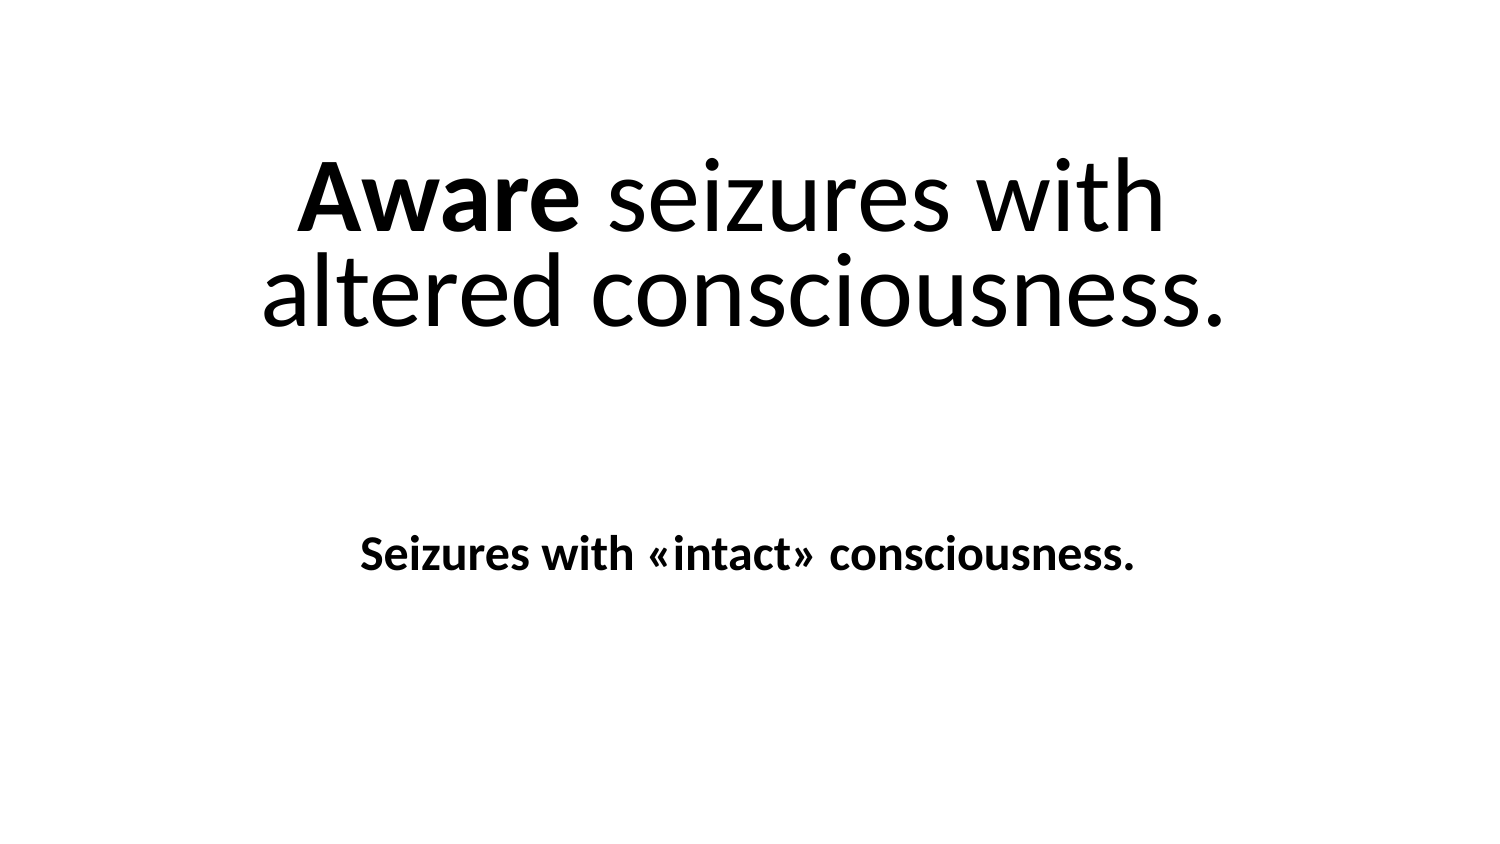

# Aware seizures with  altered consciousness.
Seizures with «intact» consciousness.